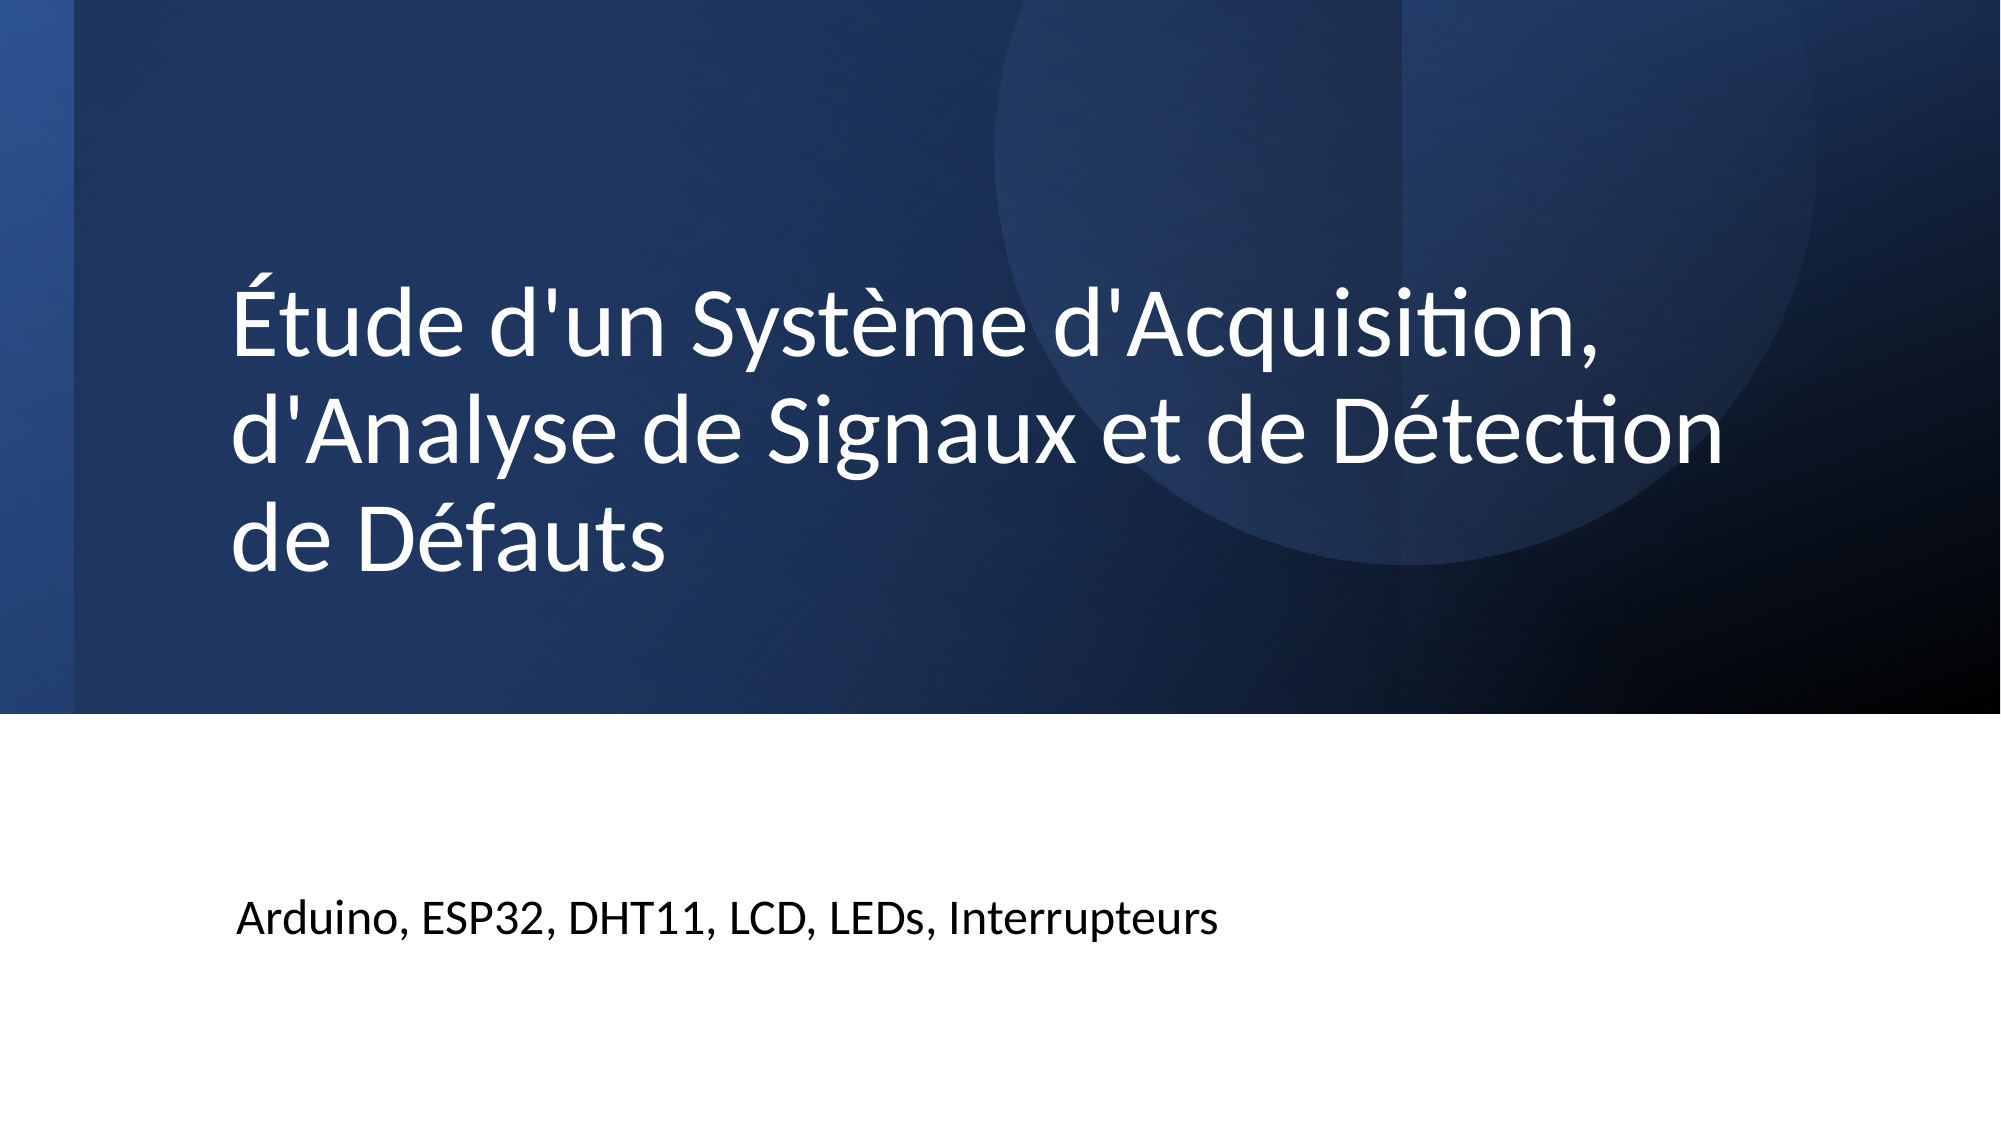

# Étude d'un Système d'Acquisition, d'Analyse de Signaux et de Détection de Défauts
Arduino, ESP32, DHT11, LCD, LEDs, Interrupteurs